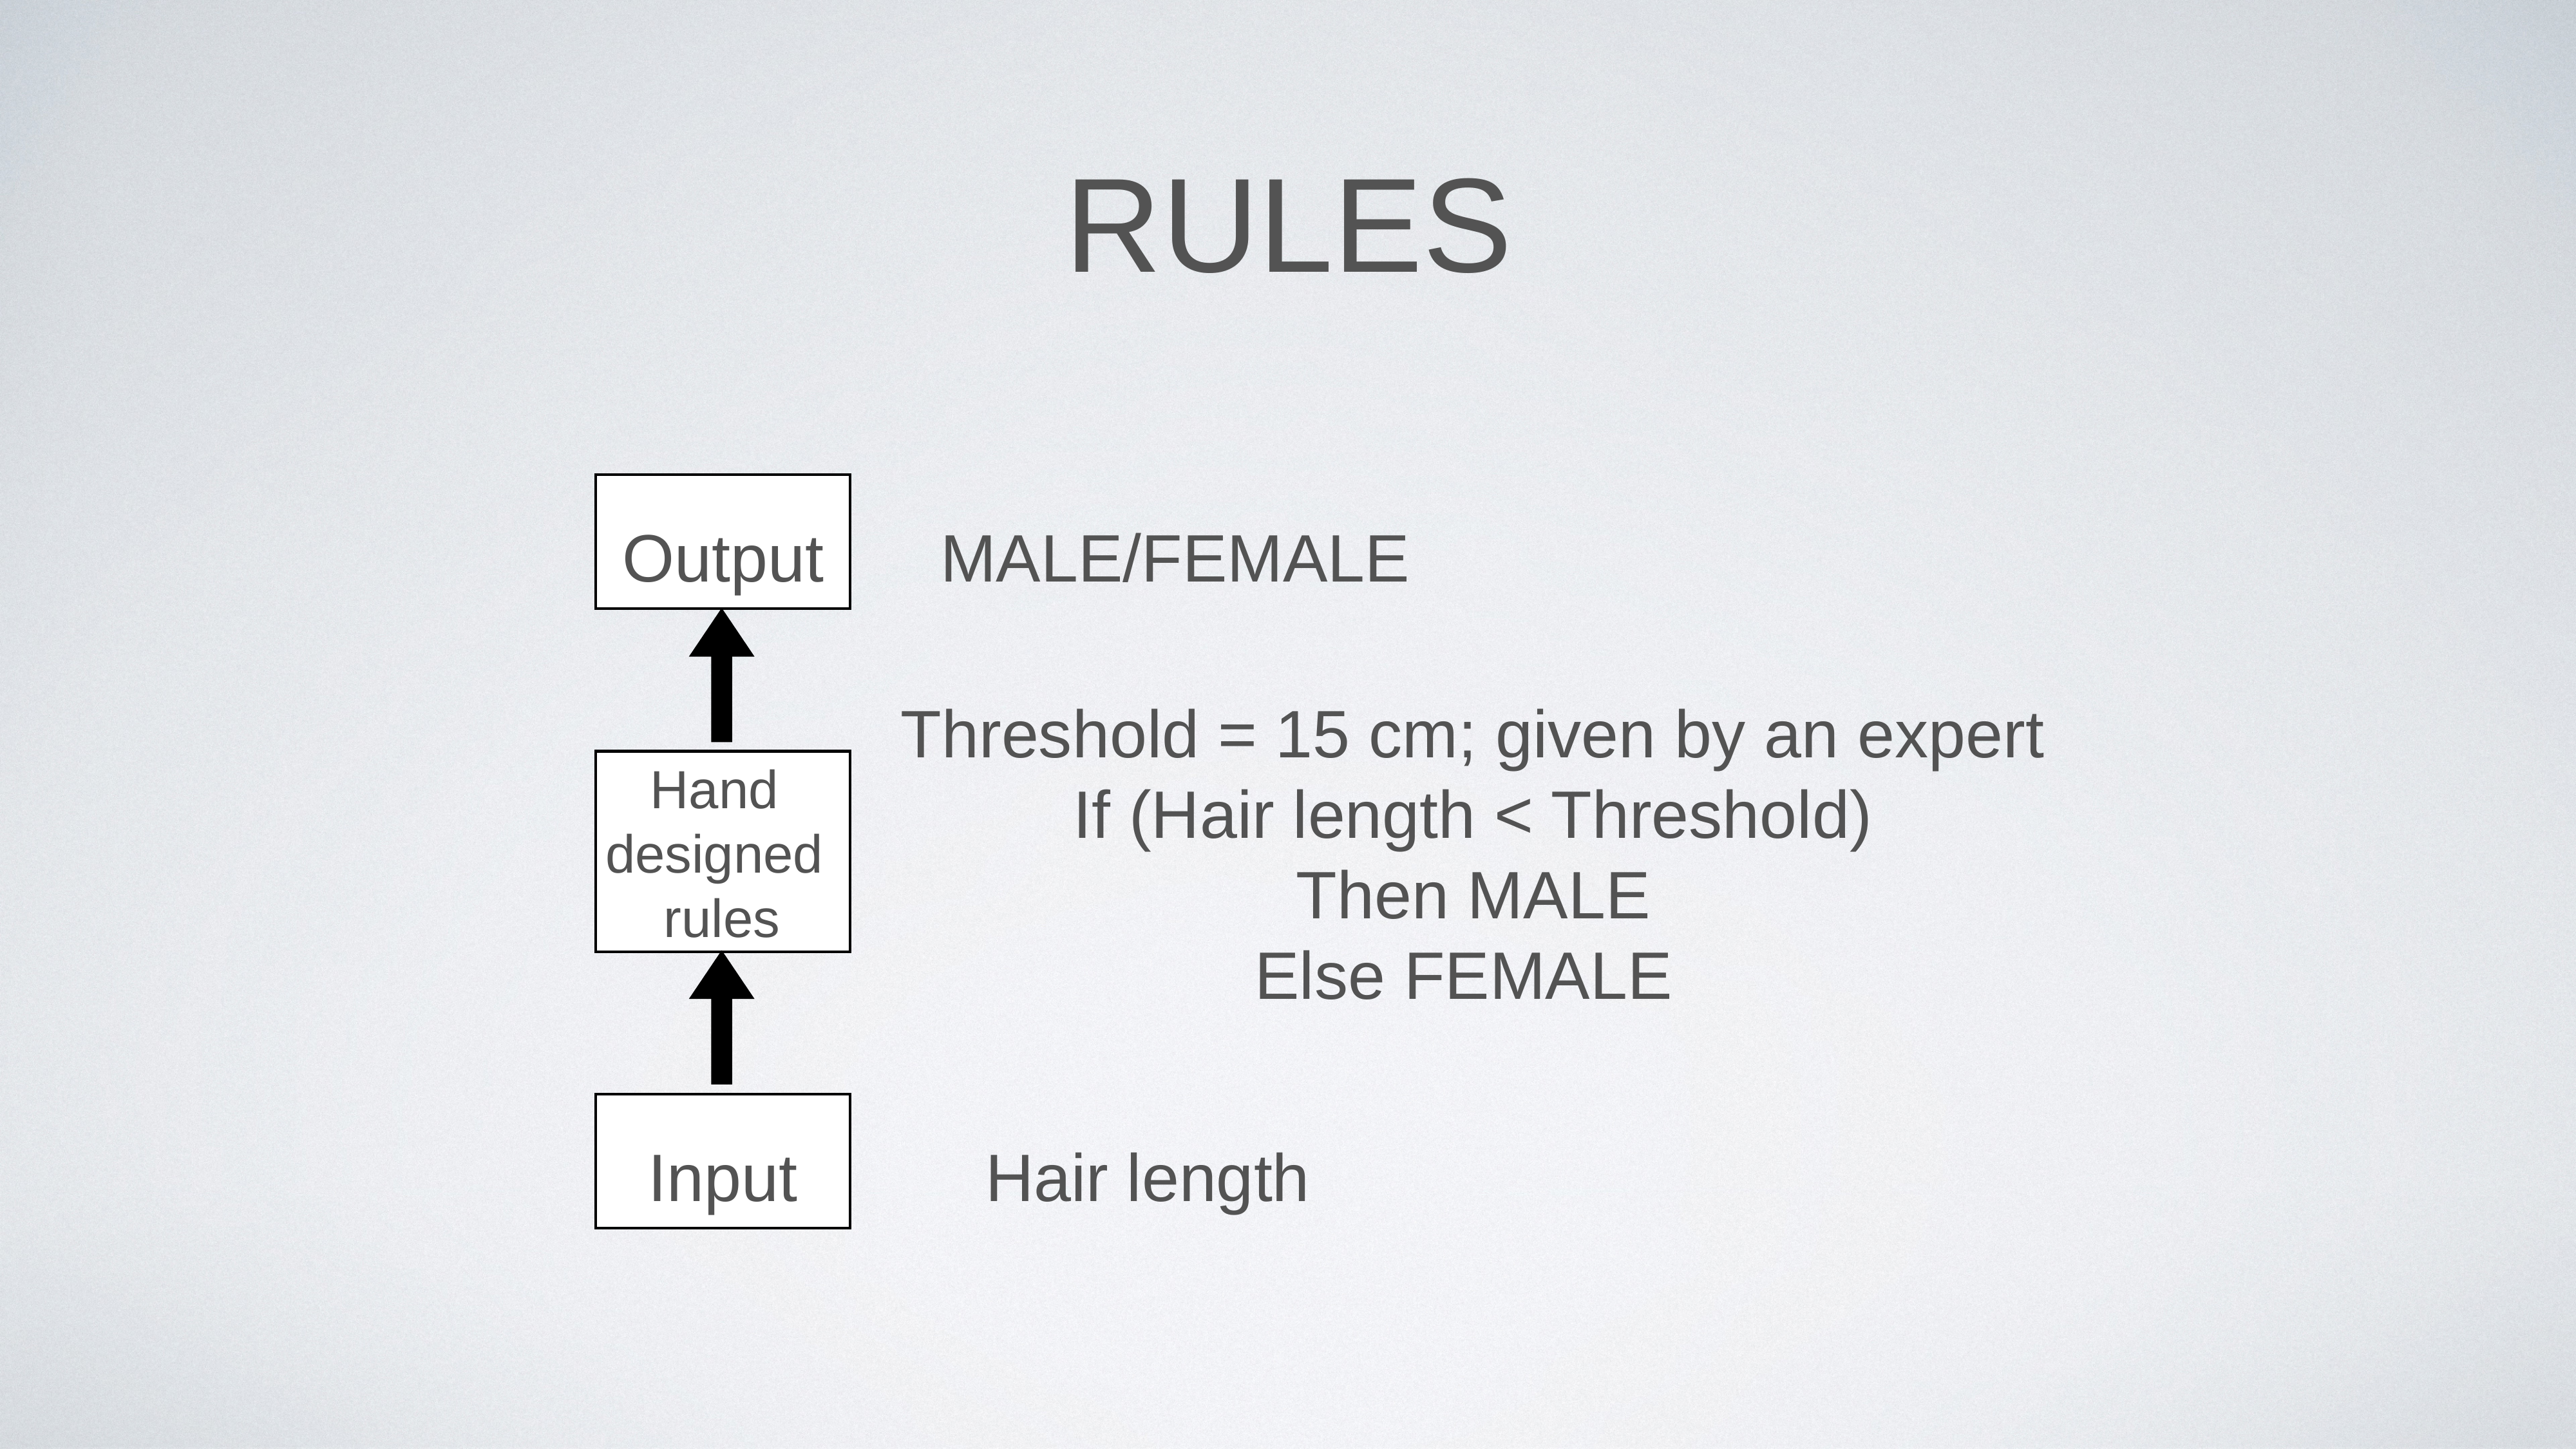

# RuleS

Output
MALE/FEMALE

Threshold = 15 cm; given by an expert
If (Hair length < Threshold)
Then MALE
Else FEMALE

Hand
designed
rules

Input
Hair length
38